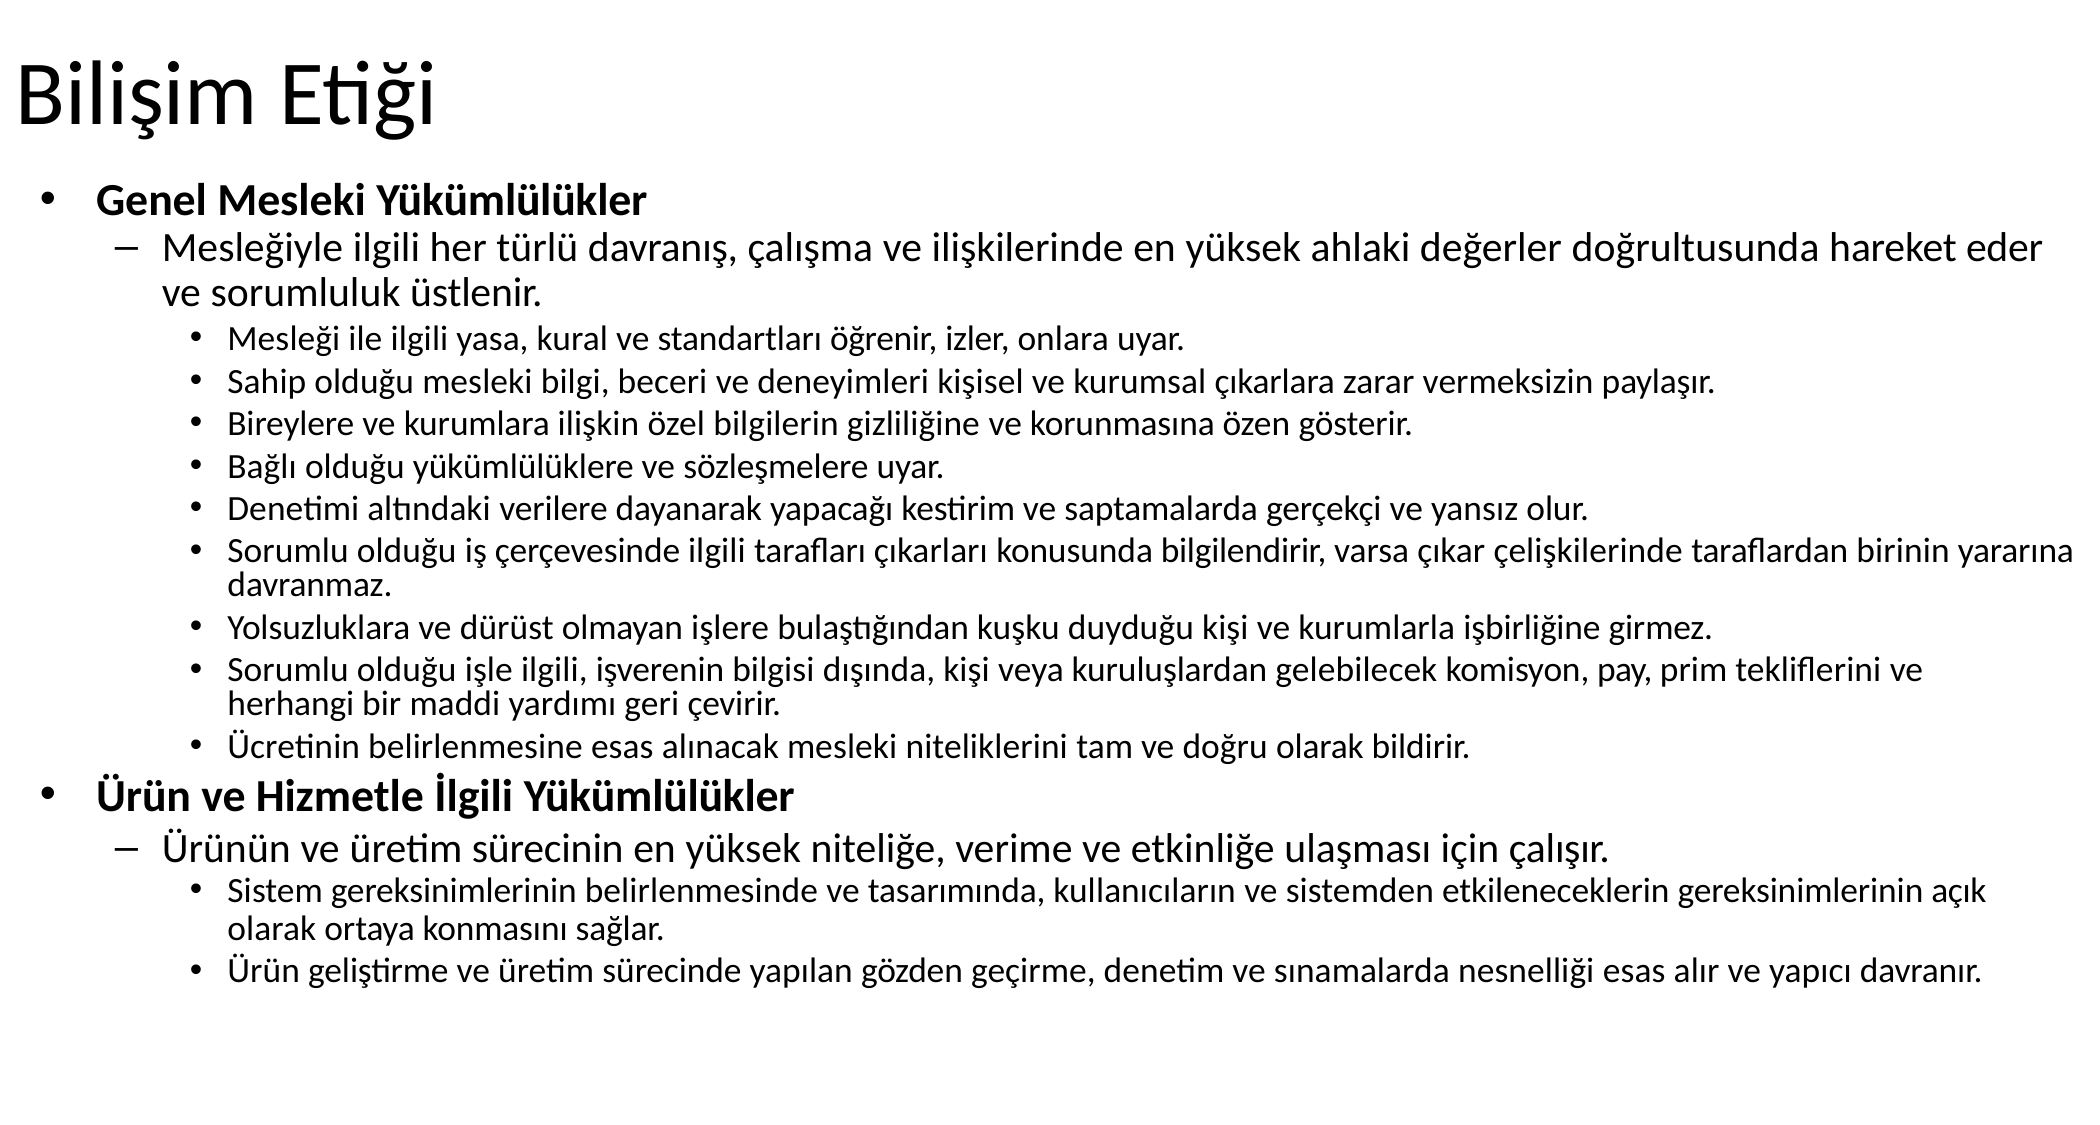

# Bilişim Etiği
Genel Mesleki Yükümlülükler
Mesleğiyle ilgili her türlü davranış, çalışma ve ilişkilerinde en yüksek ahlaki değerler doğrultusunda hareket eder
ve sorumluluk üstlenir.
Mesleği ile ilgili yasa, kural ve standartları öğrenir, izler, onlara uyar.
Sahip olduğu mesleki bilgi, beceri ve deneyimleri kişisel ve kurumsal çıkarlara zarar vermeksizin paylaşır.
Bireylere ve kurumlara ilişkin özel bilgilerin gizliliğine ve korunmasına özen gösterir.
Bağlı olduğu yükümlülüklere ve sözleşmelere uyar.
Denetimi altındaki verilere dayanarak yapacağı kestirim ve saptamalarda gerçekçi ve yansız olur.
Sorumlu olduğu iş çerçevesinde ilgili tarafları çıkarları konusunda bilgilendirir, varsa çıkar çelişkilerinde taraflardan birinin yararına davranmaz.
Yolsuzluklara ve dürüst olmayan işlere bulaştığından kuşku duyduğu kişi ve kurumlarla işbirliğine girmez.
Sorumlu olduğu işle ilgili, işverenin bilgisi dışında, kişi veya kuruluşlardan gelebilecek komisyon, pay, prim tekliflerini ve herhangi bir maddi yardımı geri çevirir.
Ücretinin belirlenmesine esas alınacak mesleki niteliklerini tam ve doğru olarak bildirir.
Ürün ve Hizmetle İlgili Yükümlülükler
Ürünün ve üretim sürecinin en yüksek niteliğe, verime ve etkinliğe ulaşması için çalışır.
Sistem gereksinimlerinin belirlenmesinde ve tasarımında, kullanıcıların ve sistemden etkileneceklerin gereksinimlerinin açık
olarak ortaya konmasını sağlar.
Ürün geliştirme ve üretim sürecinde yapılan gözden geçirme, denetim ve sınamalarda nesnelliği esas alır ve yapıcı davranır.